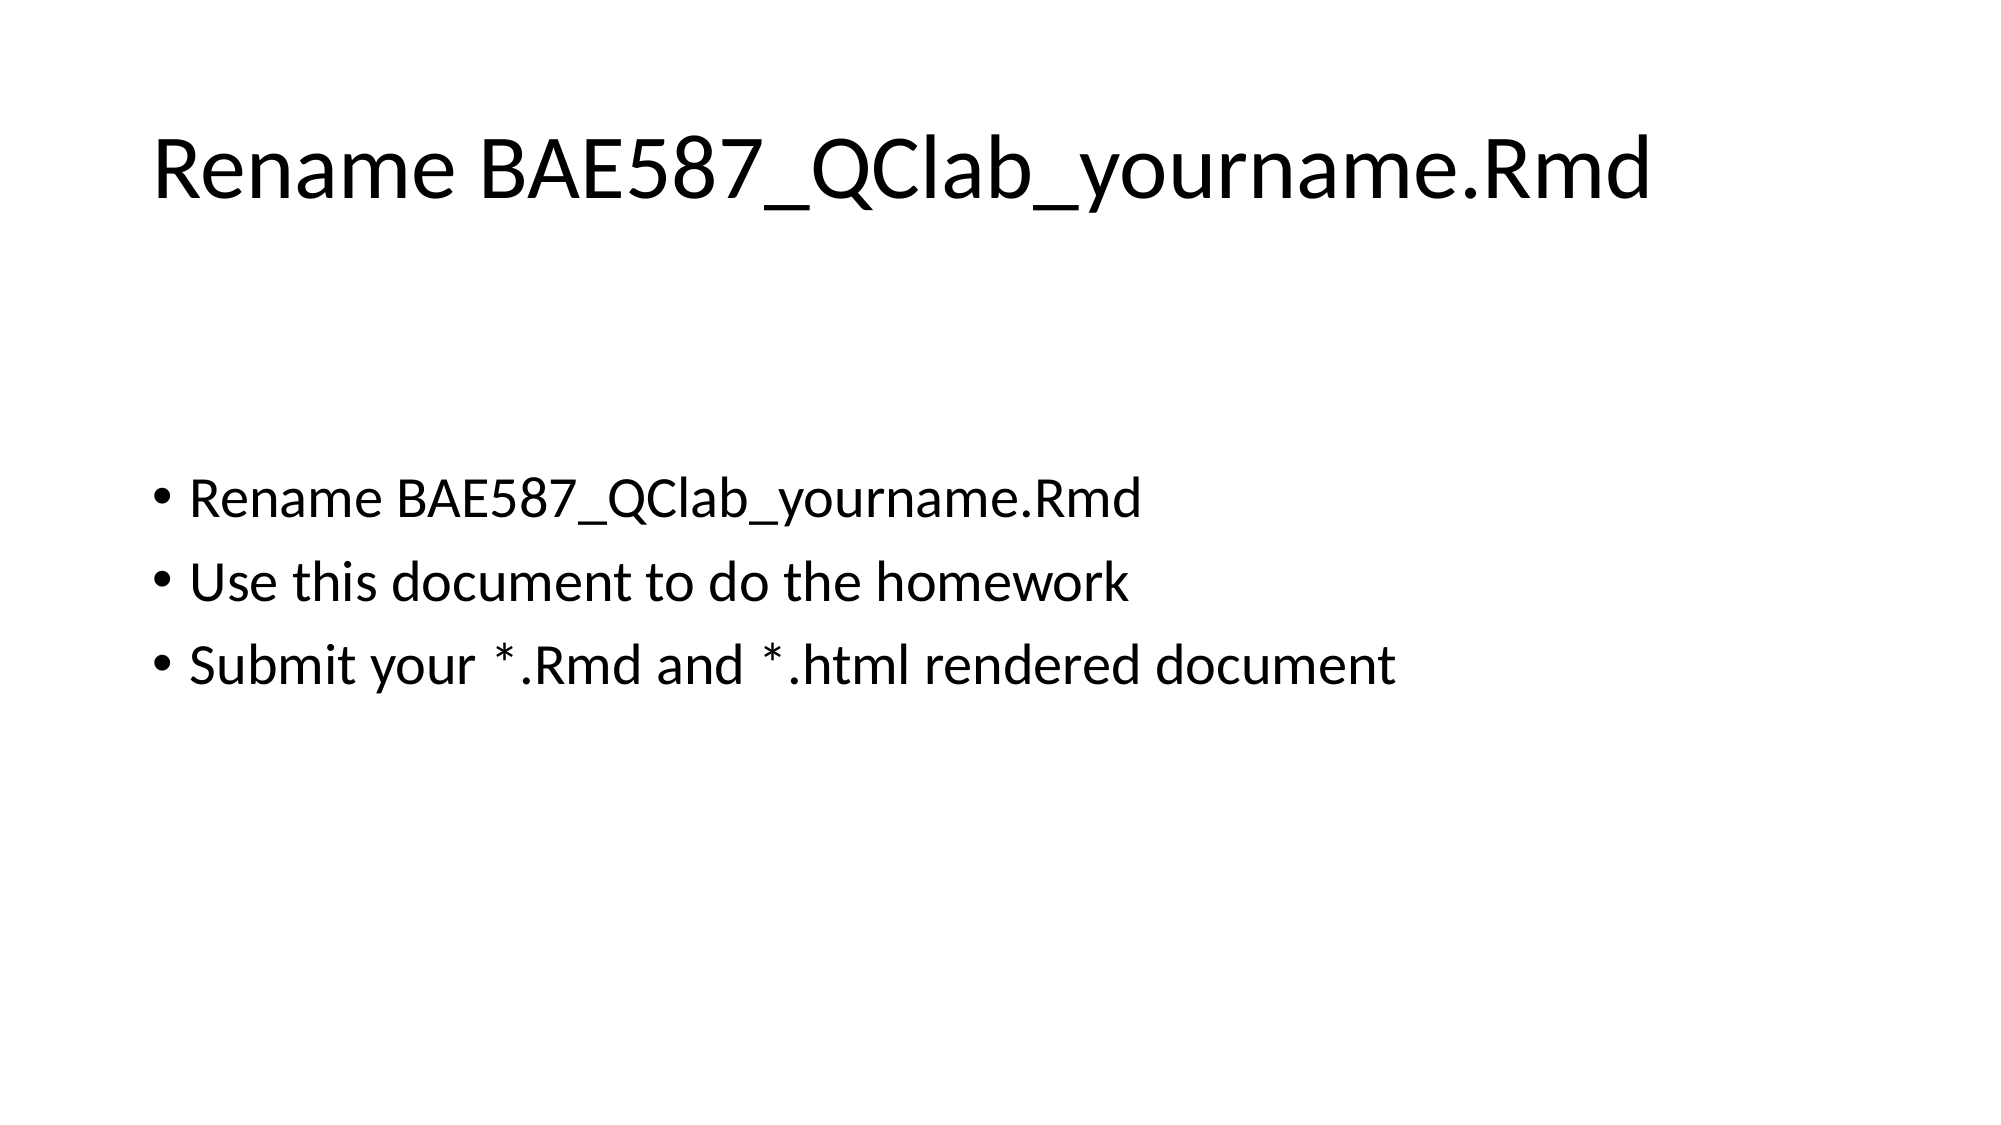

# Rename ﻿BAE587_QClab_yourname.Rmd
Rename ﻿BAE587_QClab_yourname.Rmd
Use this document to do the homework
Submit your *.Rmd and *.html rendered document